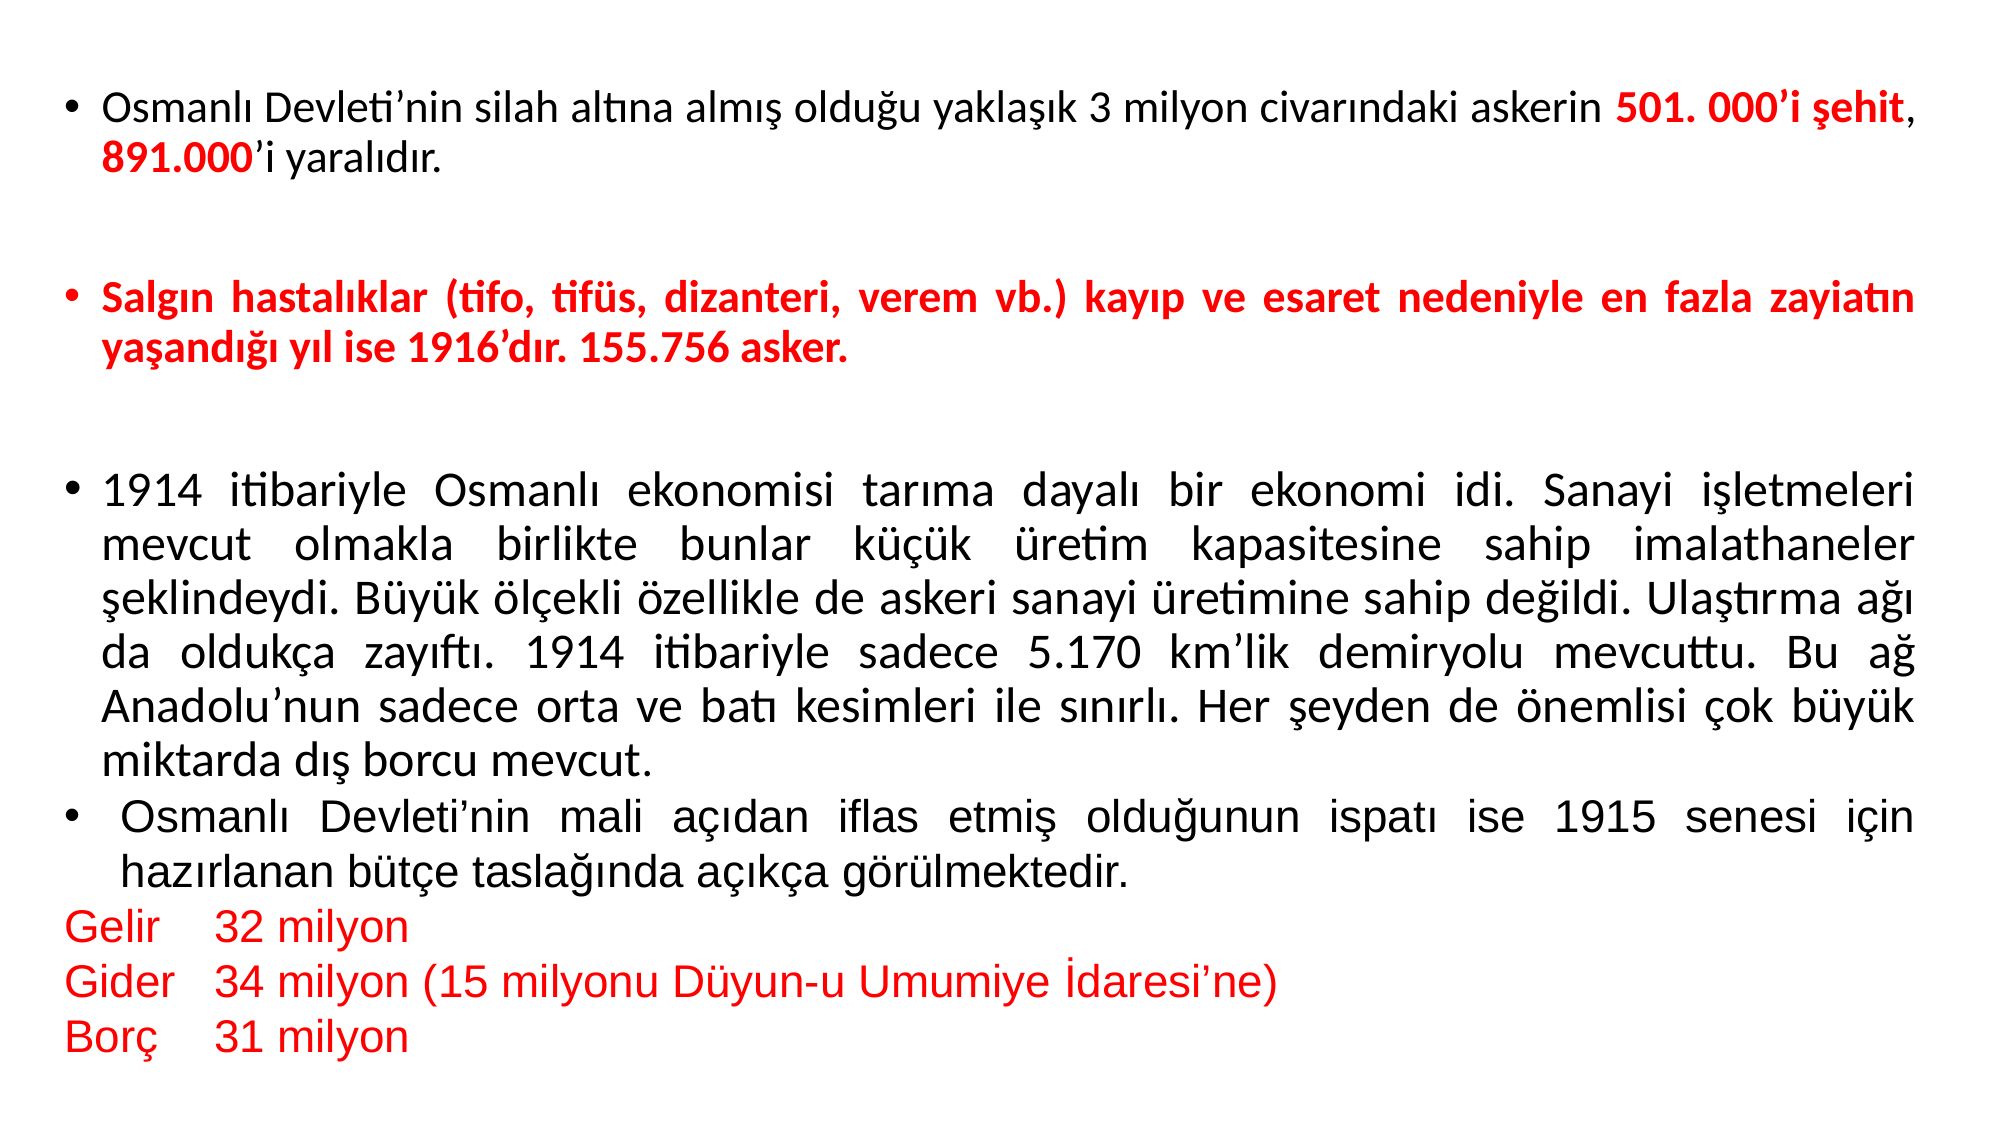

Osmanlı Devleti’nin silah altına almış olduğu yaklaşık 3 milyon civarındaki askerin 501. 000’i şehit, 891.000’i yaralıdır.

Salgın hastalıklar (tifo, tifüs, dizanteri, verem vb.) kayıp ve esaret nedeniyle en fazla zayiatın yaşandığı yıl ise 1916’dır. 155.756 asker.

1914 itibariyle Osmanlı ekonomisi tarıma dayalı bir ekonomi idi. Sanayi işletmeleri mevcut olmakla birlikte bunlar küçük üretim kapasitesine sahip imalathaneler şeklindeydi. Büyük ölçekli özellikle de askeri sanayi üretimine sahip değildi. Ulaştırma ağı da oldukça zayıftı. 1914 itibariyle sadece 5.170 km’lik demiryolu mevcuttu. Bu ağ Anadolu’nun sadece orta ve batı kesimleri ile sınırlı. Her şeyden de önemlisi çok büyük miktarda dış borcu mevcut.
Osmanlı Devleti’nin mali açıdan iflas etmiş olduğunun ispatı ise 1915 senesi için hazırlanan bütçe taslağında açıkça görülmektedir.
Gelir	32 milyon
Gider	34 milyon (15 milyonu Düyun-u Umumiye İdaresi’ne)
Borç	31 milyon